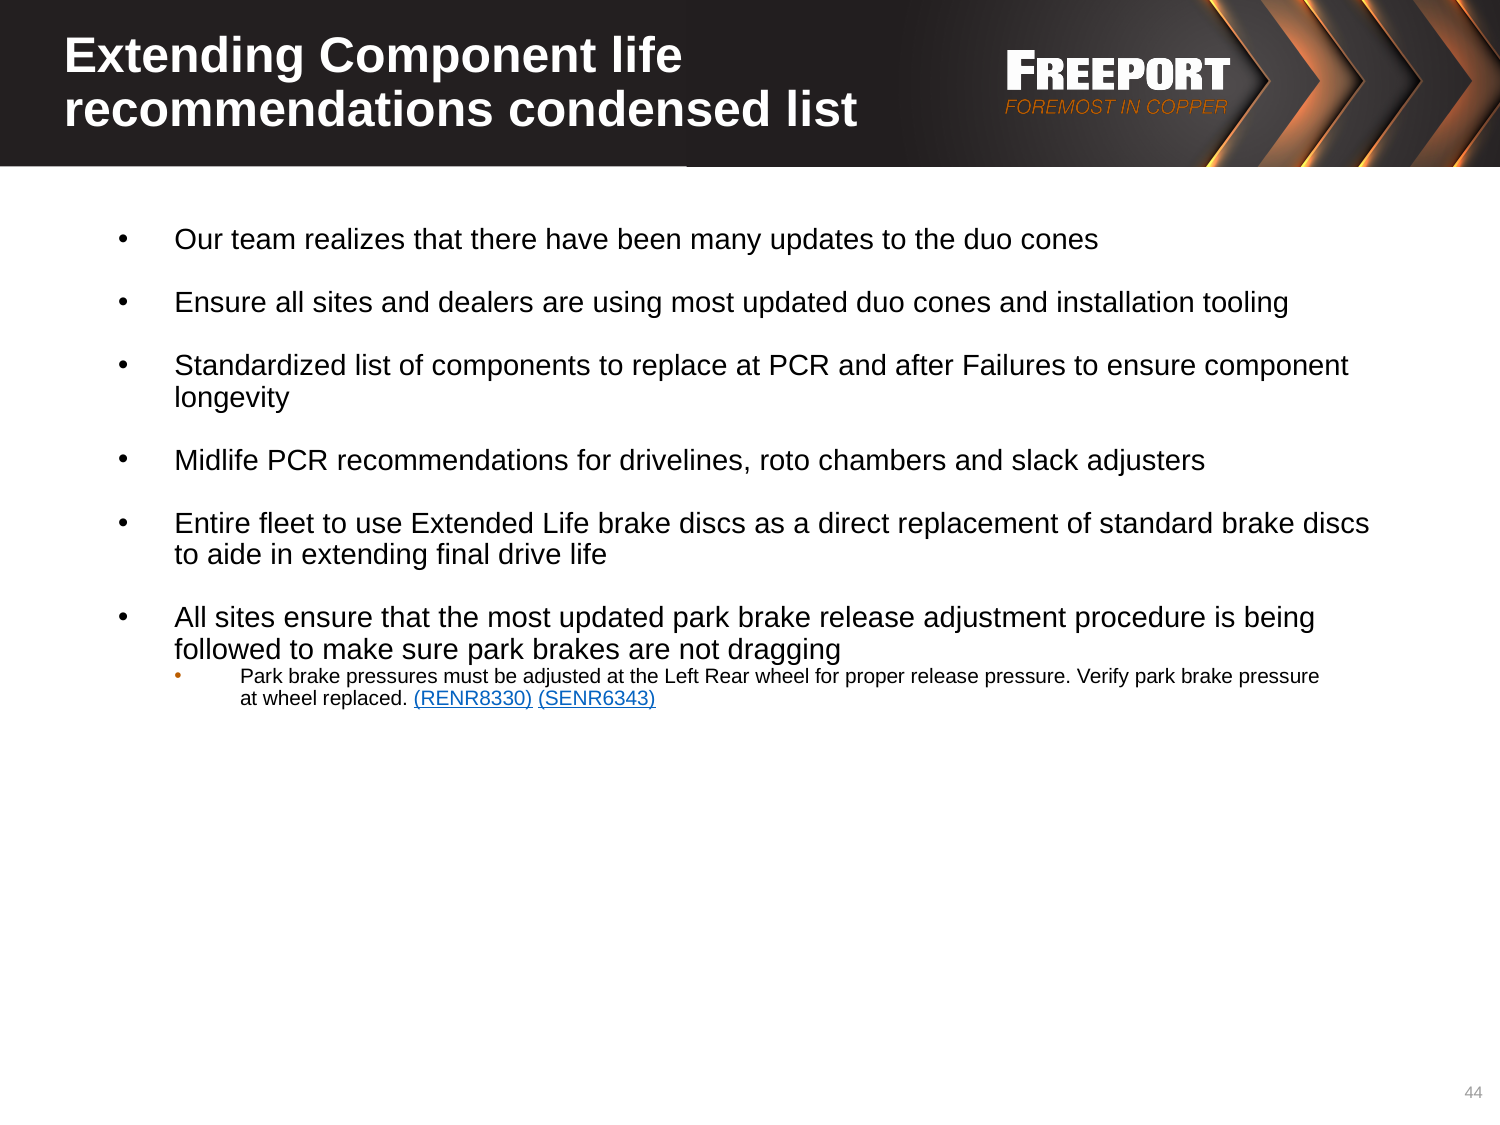

# Extending Component life recommendations condensed list
Our team realizes that there have been many updates to the duo cones

Ensure all sites and dealers are using most updated duo cones and installation tooling

Standardized list of components to replace at PCR and after Failures to ensure component longevity

Midlife PCR recommendations for drivelines, roto chambers and slack adjusters

Entire fleet to use Extended Life brake discs as a direct replacement of standard brake discs to aide in extending final drive life

All sites ensure that the most updated park brake release adjustment procedure is being followed to make sure park brakes are not dragging
Park brake pressures must be adjusted at the Left Rear wheel for proper release pressure. Verify park brake pressure at wheel replaced. (RENR8330) (SENR6343)

44